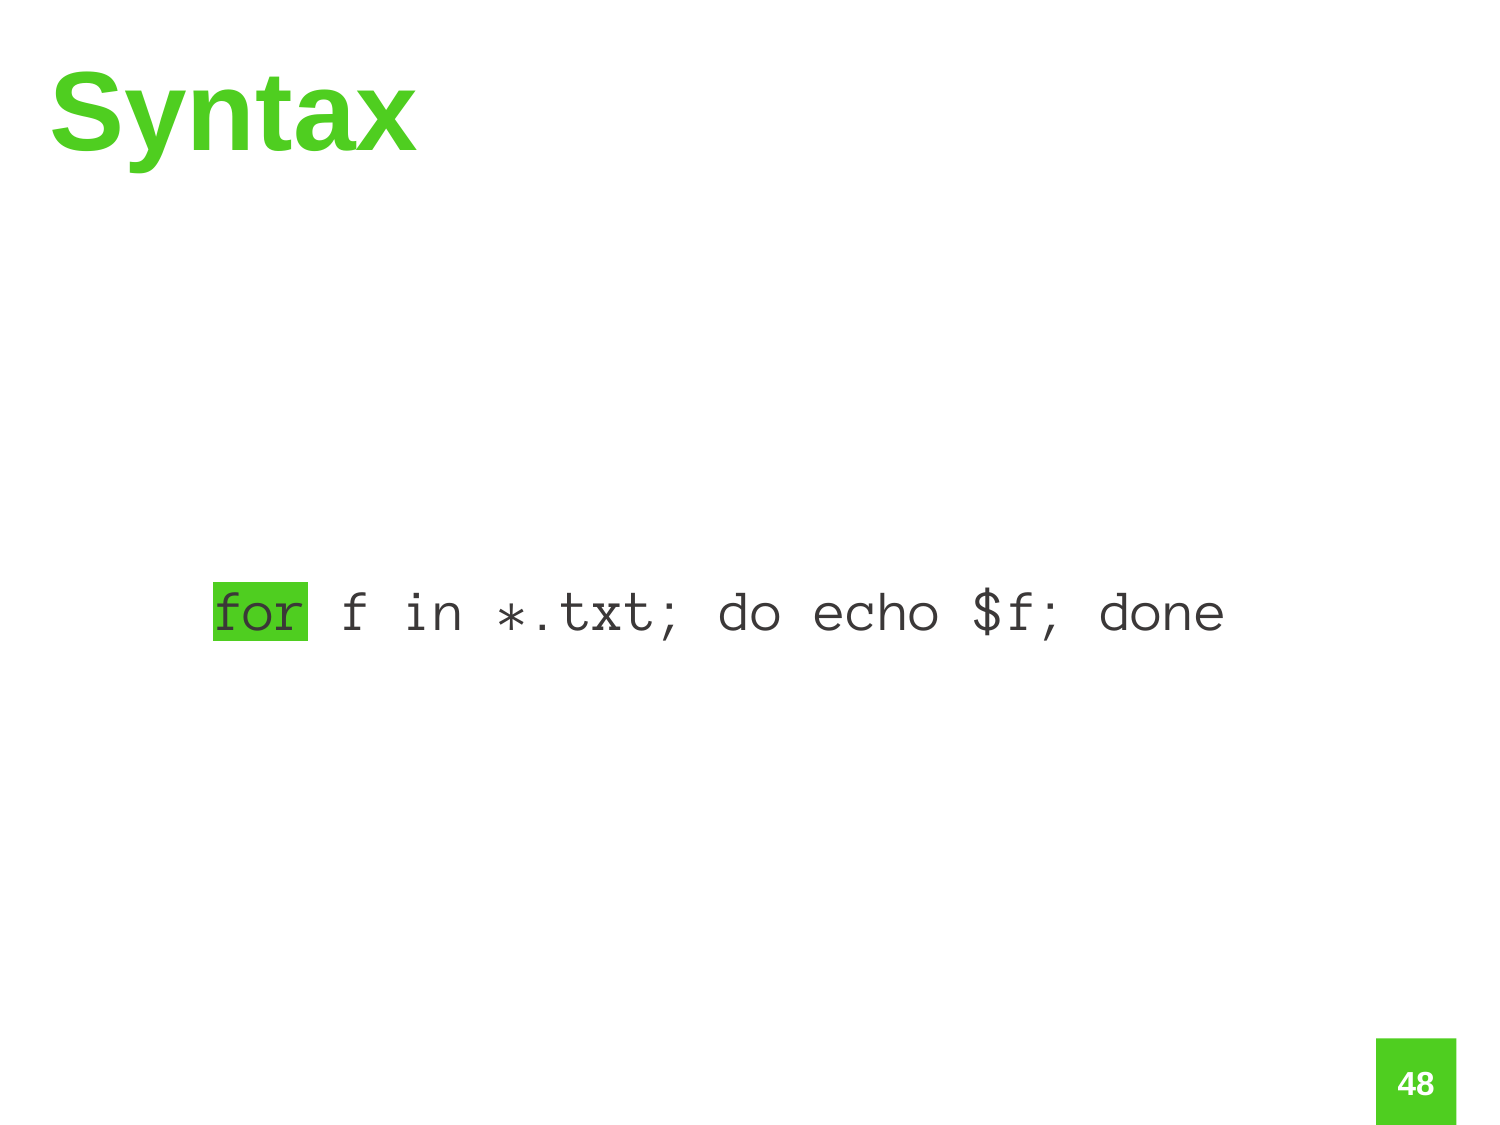

Syntax
for f in *.txt; do echo $f; done
48